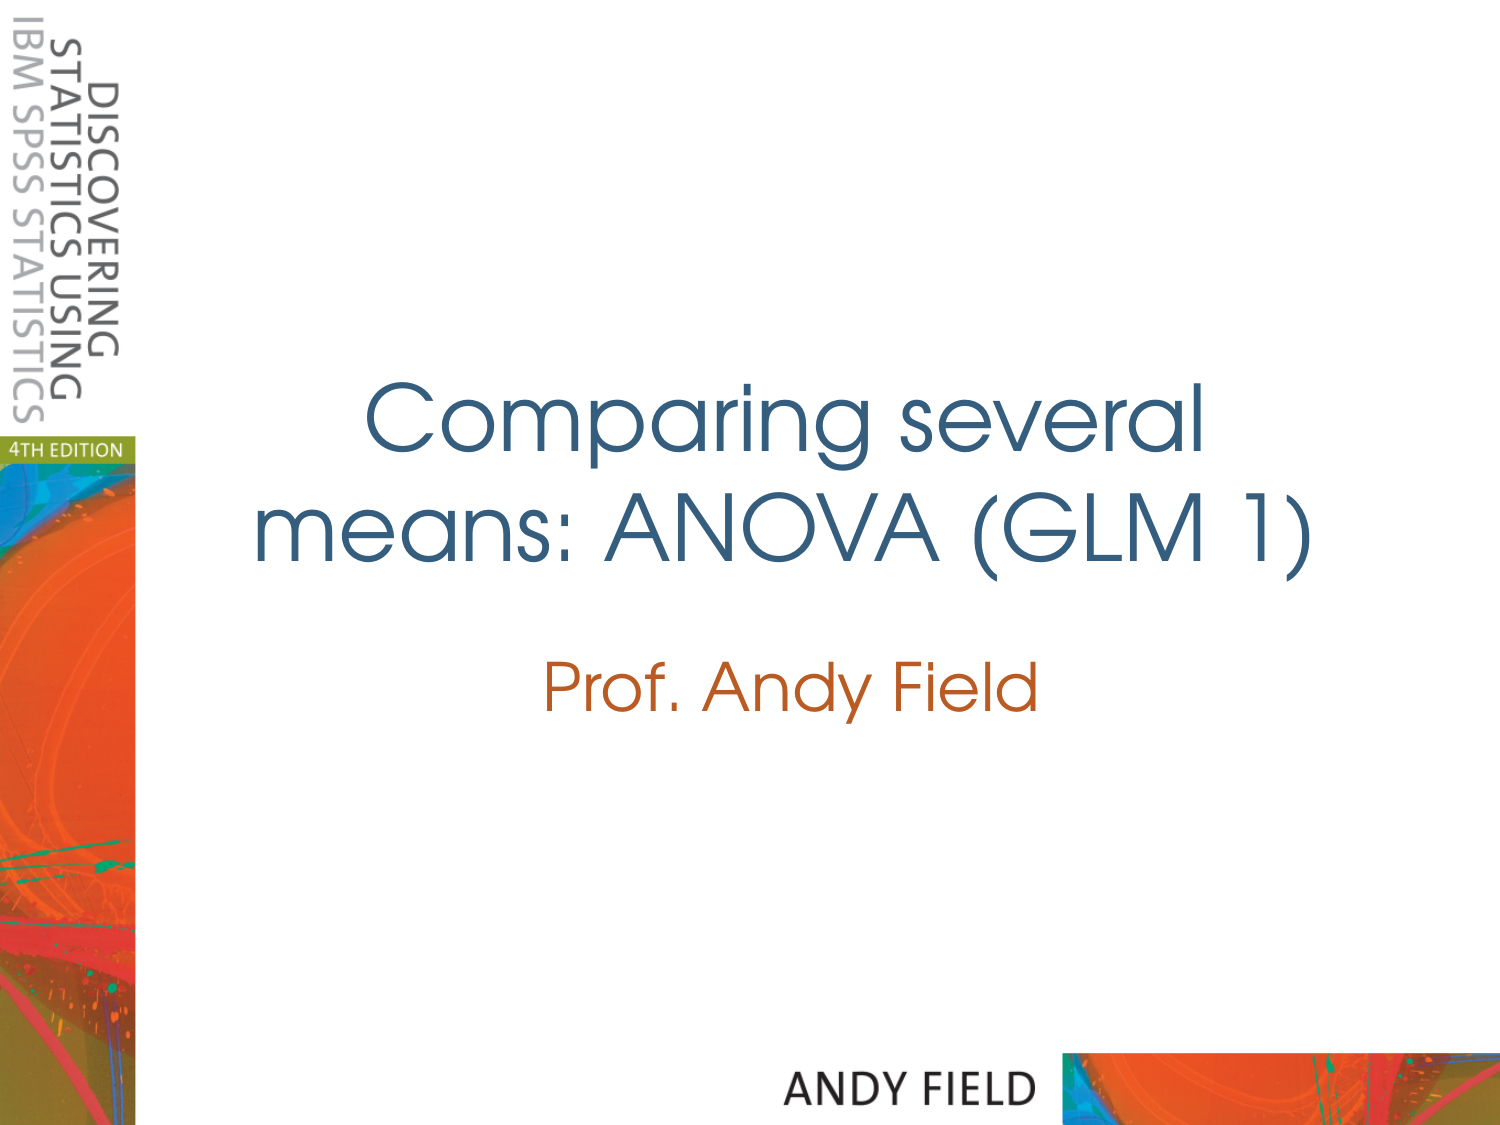

# Comparing several means: ANOVA (GLM 1)
Prof. Andy Field